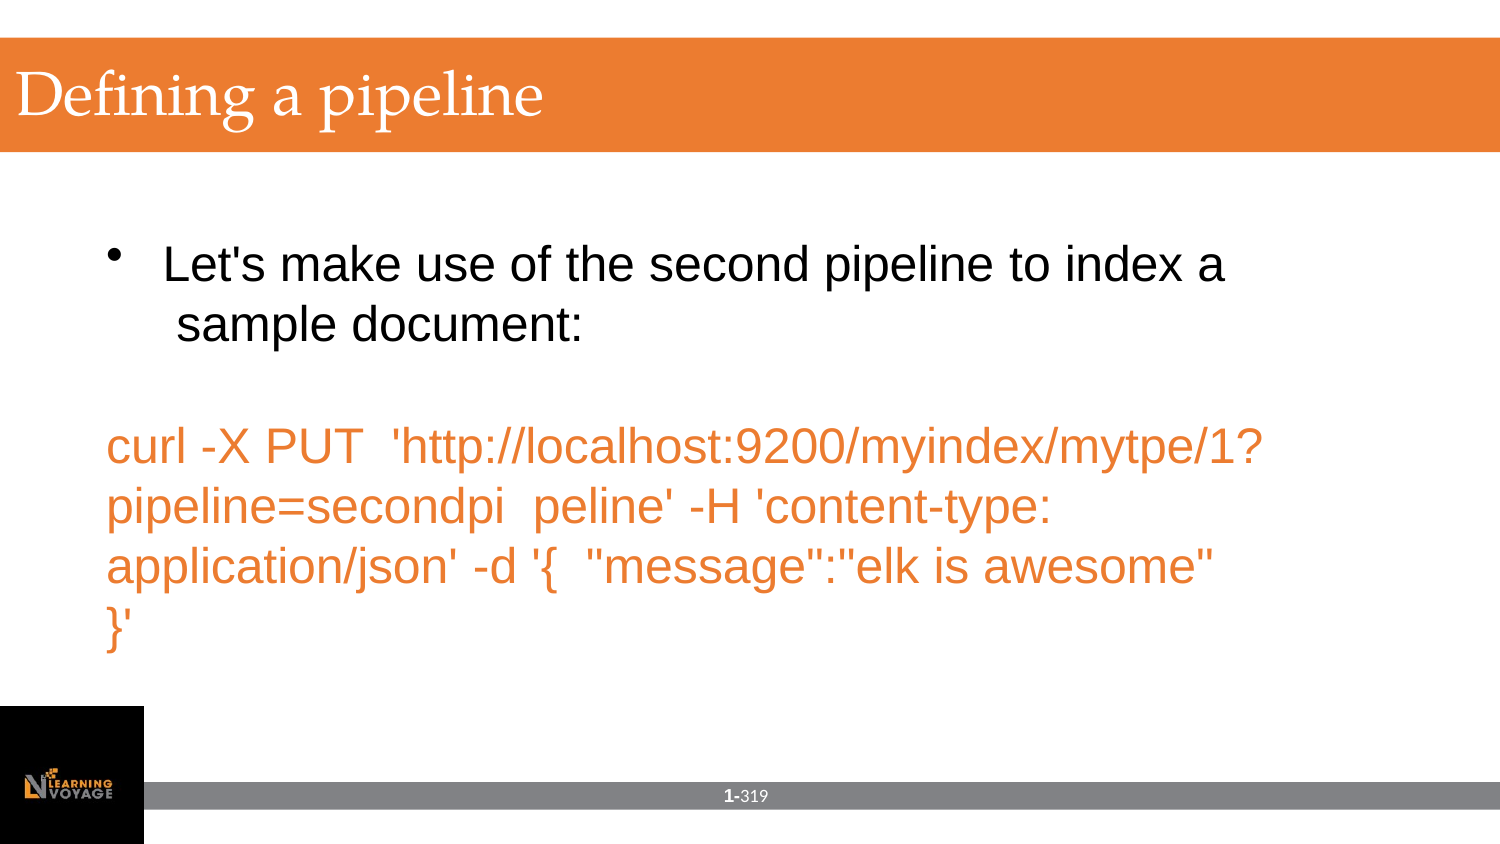

# Defining a pipeline
Let's make use of the second pipeline to index a  sample document:

curl -X PUT  'http://localhost:9200/myindex/mytpe/1?pipeline=secondpi  peline' -H 'content-type: application/json' -d '{  "message":"elk is awesome"
}'
1-319